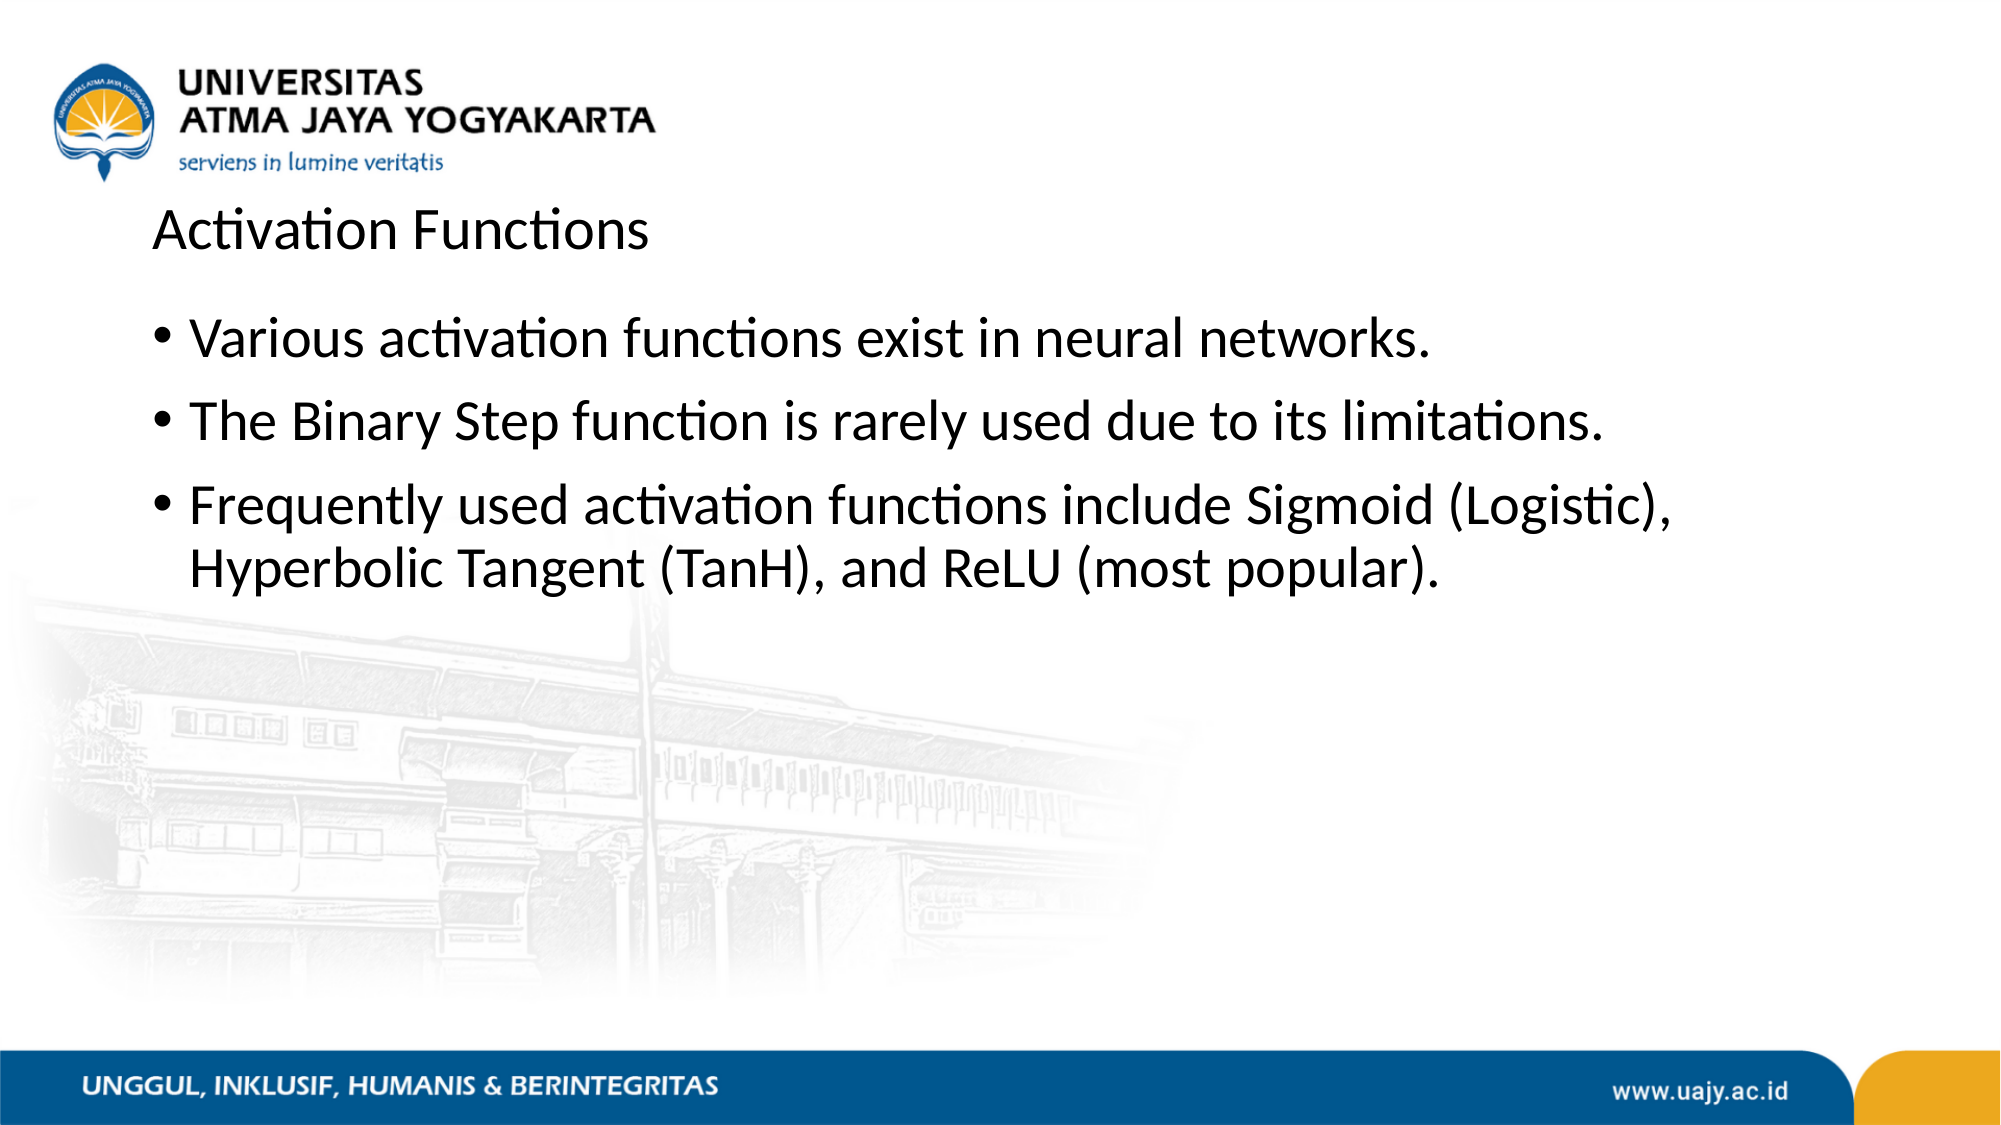

# Activation Functions
Various activation functions exist in neural networks.
The Binary Step function is rarely used due to its limitations.
Frequently used activation functions include Sigmoid (Logistic), Hyperbolic Tangent (TanH), and ReLU (most popular).